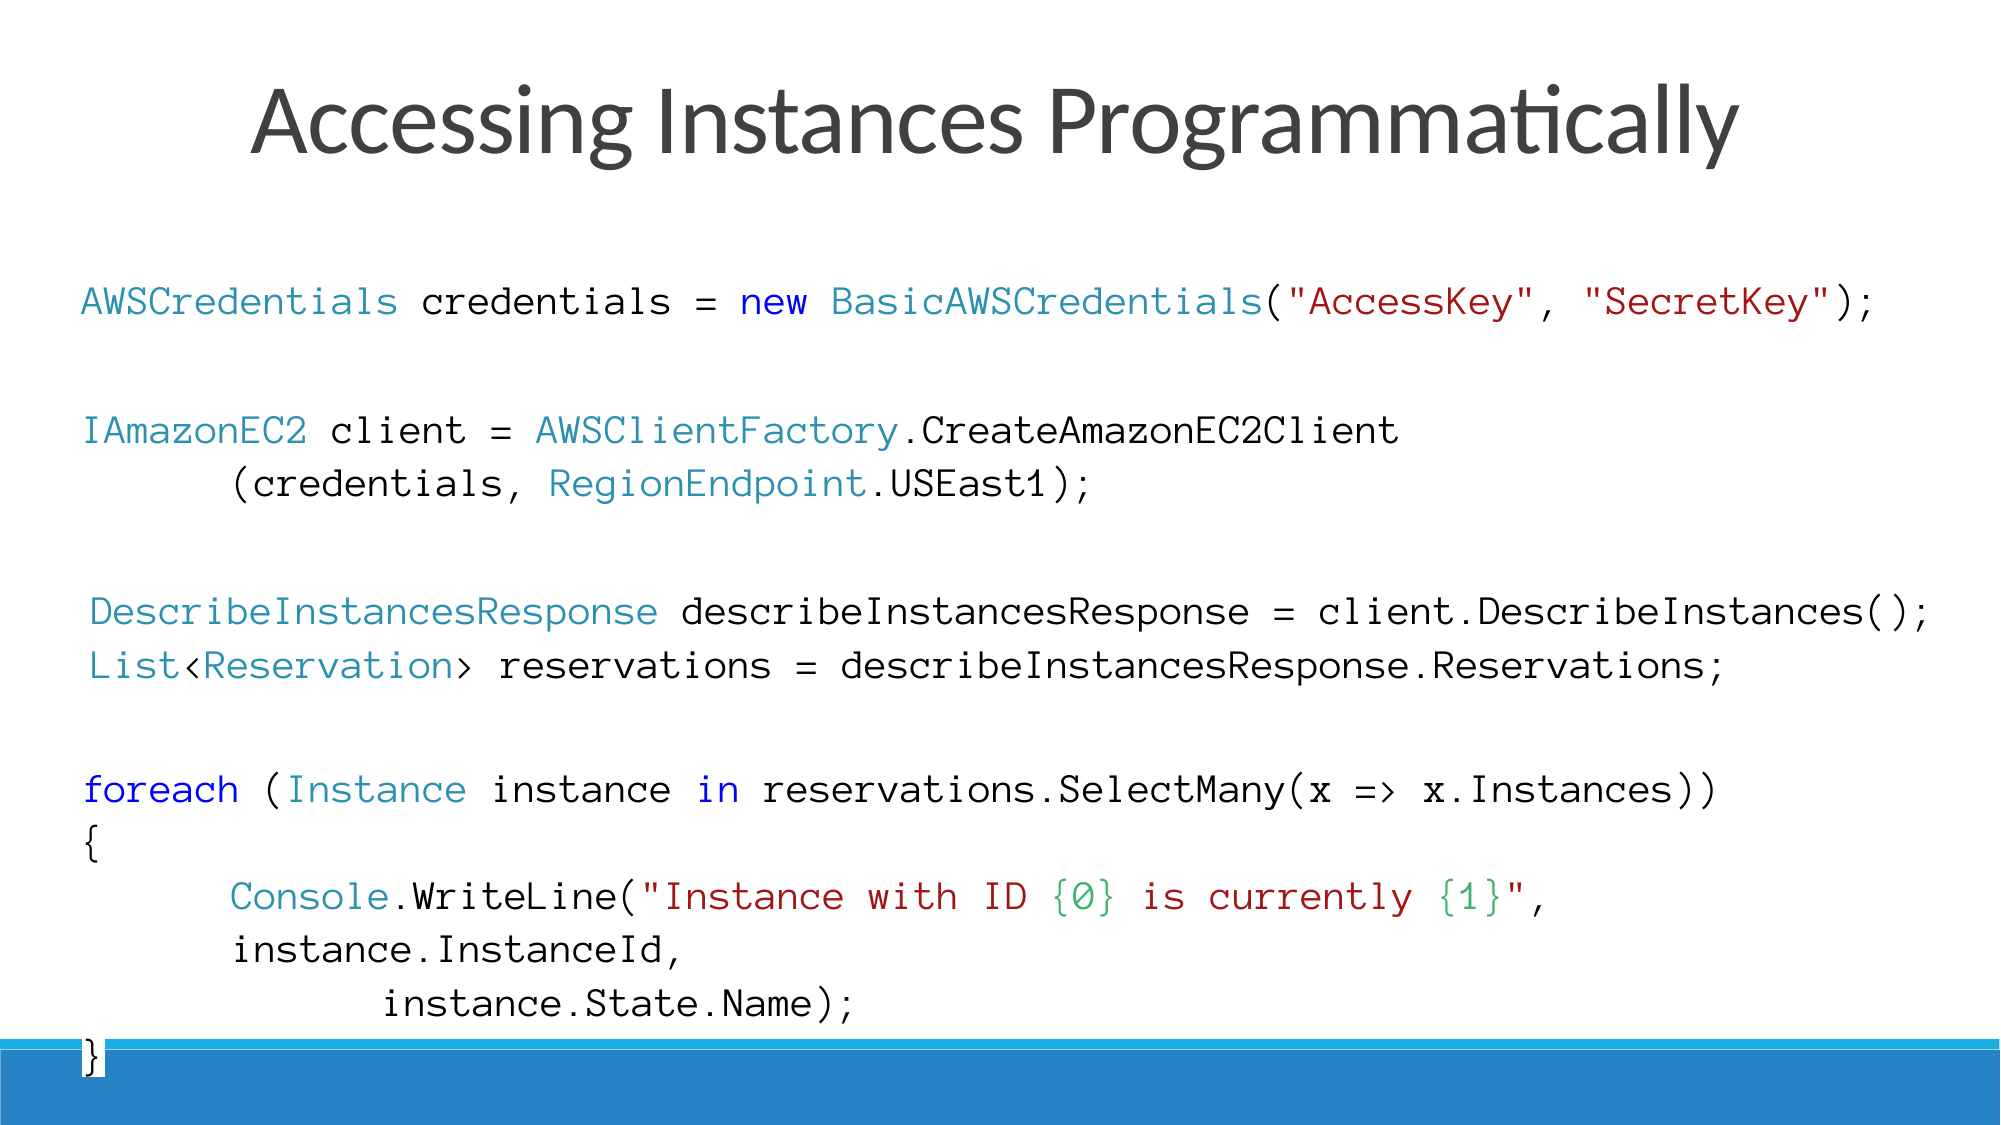

Accessing Instances Programmatically
AWSCredentials credentials = new BasicAWSCredentials("AccessKey", "SecretKey");

IAmazonEC2 client = AWSClientFactory.CreateAmazonEC2Client
	(credentials, RegionEndpoint.USEast1);

DescribeInstancesResponse describeInstancesResponse = client.DescribeInstances();
List<Reservation> reservations = describeInstancesResponse.Reservations;

foreach (Instance instance in reservations.SelectMany(x => x.Instances))
{
	Console.WriteLine("Instance with ID {0} is currently {1}", 				instance.InstanceId,
		instance.State.Name);
}